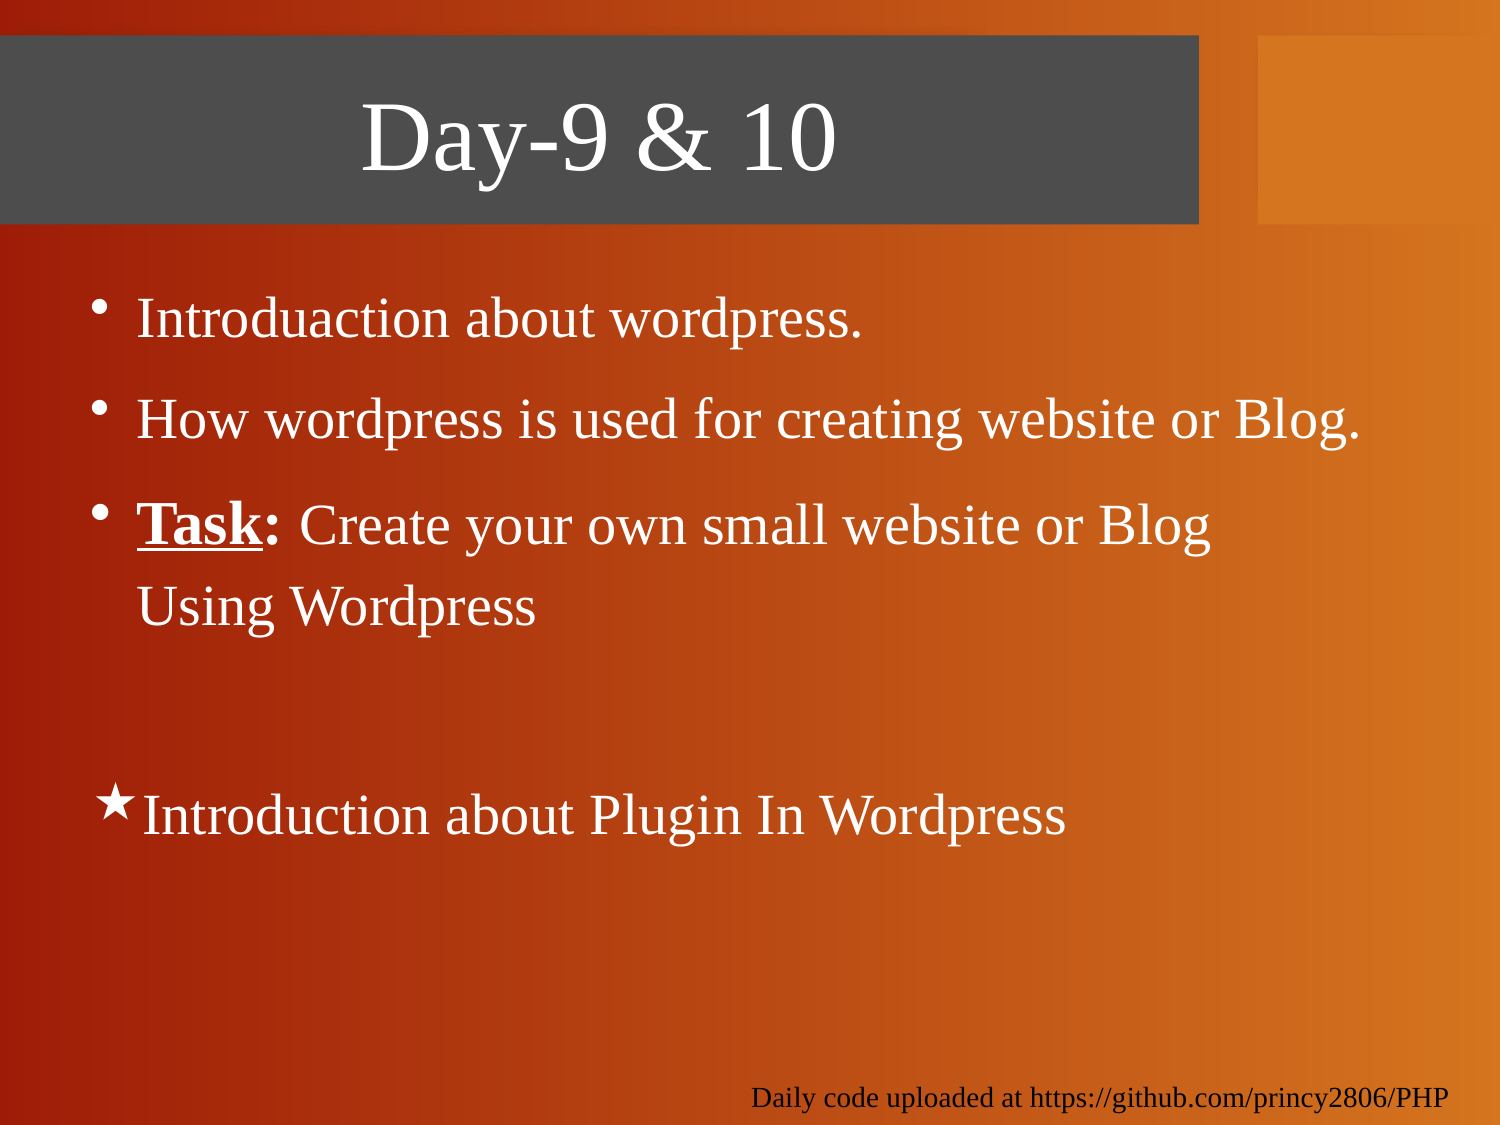

# Day-9 & 10
Introduaction about wordpress.
How wordpress is used for creating website or Blog.
Task: Create your own small website or Blog       	    Using Wordpress

Introduction about Plugin In Wordpress
Daily code uploaded at https://github.com/princy2806/PHP